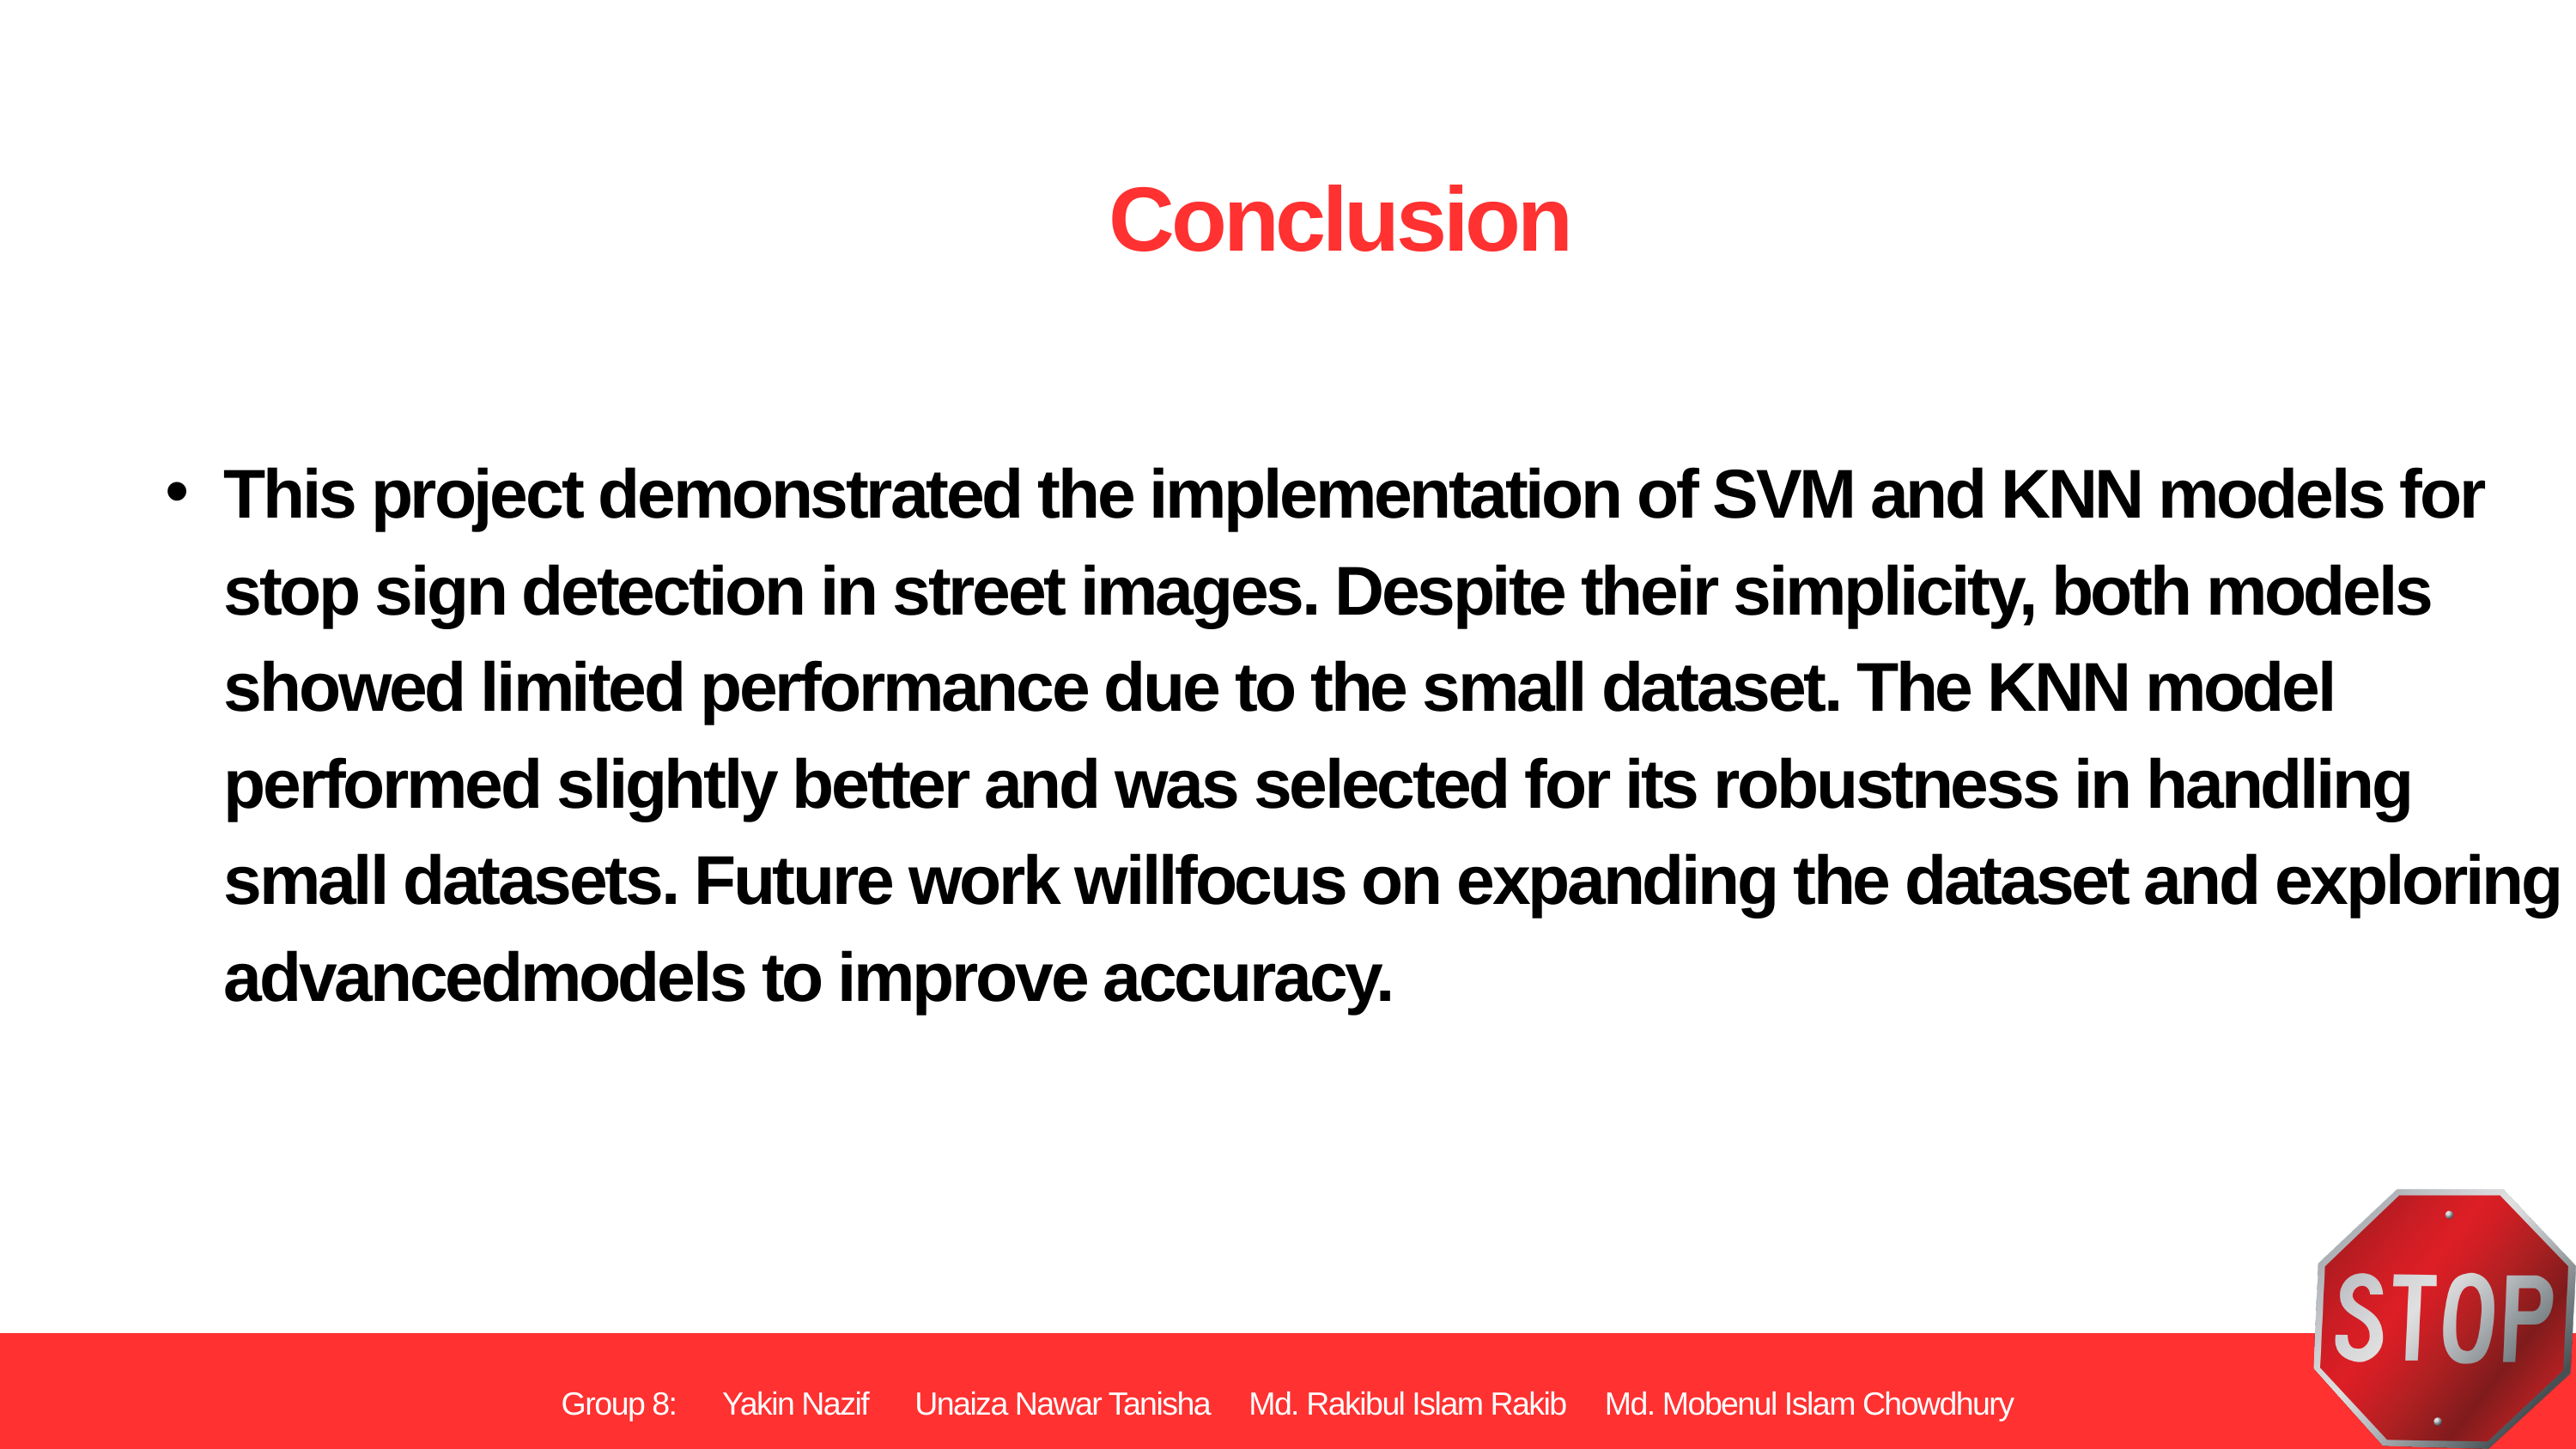

Conclusion
This project demonstrated the implementation of SVM and KNN models for stop sign detection in street images. Despite their simplicity, both models showed limited performance due to the small dataset. The KNN model performed slightly better and was selected for its robustness in handling small datasets. Future work willfocus on expanding the dataset and exploring advancedmodels to improve accuracy.​

Group 8:      Yakin Nazif      Unaiza Nawar Tanisha     Md. Rakibul Islam Rakib     Md. Mobenul Islam Chowdhury